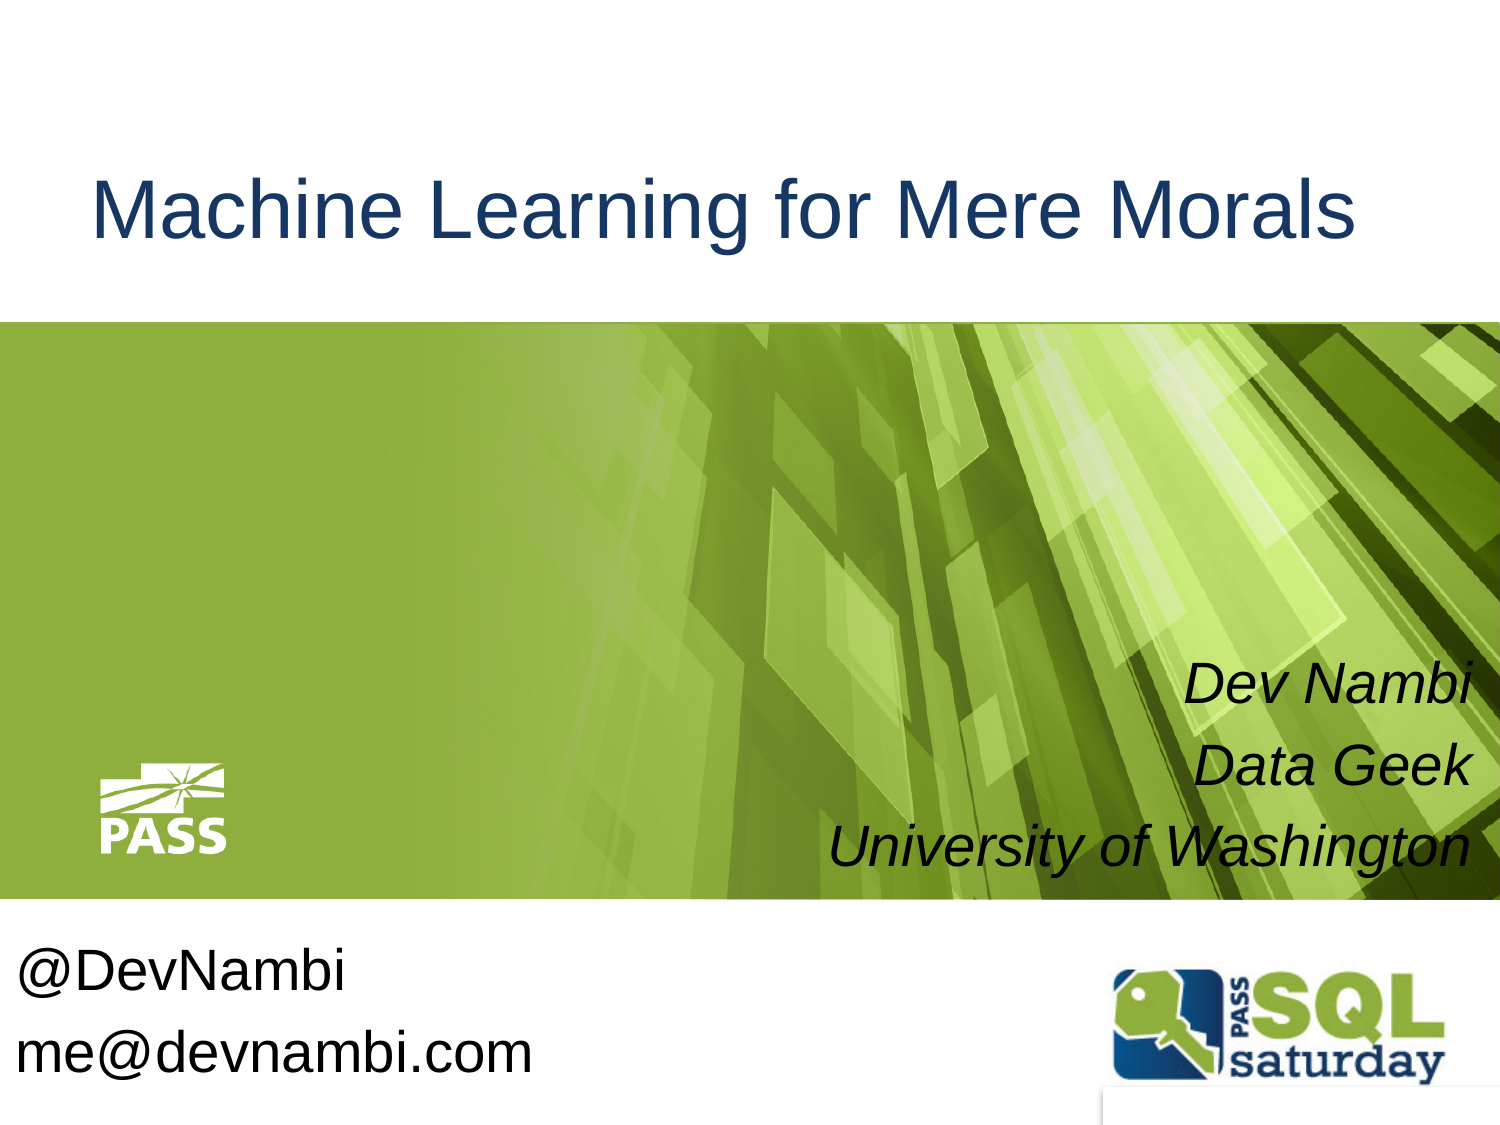

# Machine Learning for Mere Morals
Dev Nambi
Data Geek
University of Washington

@DevNambi
me@devnambi.com